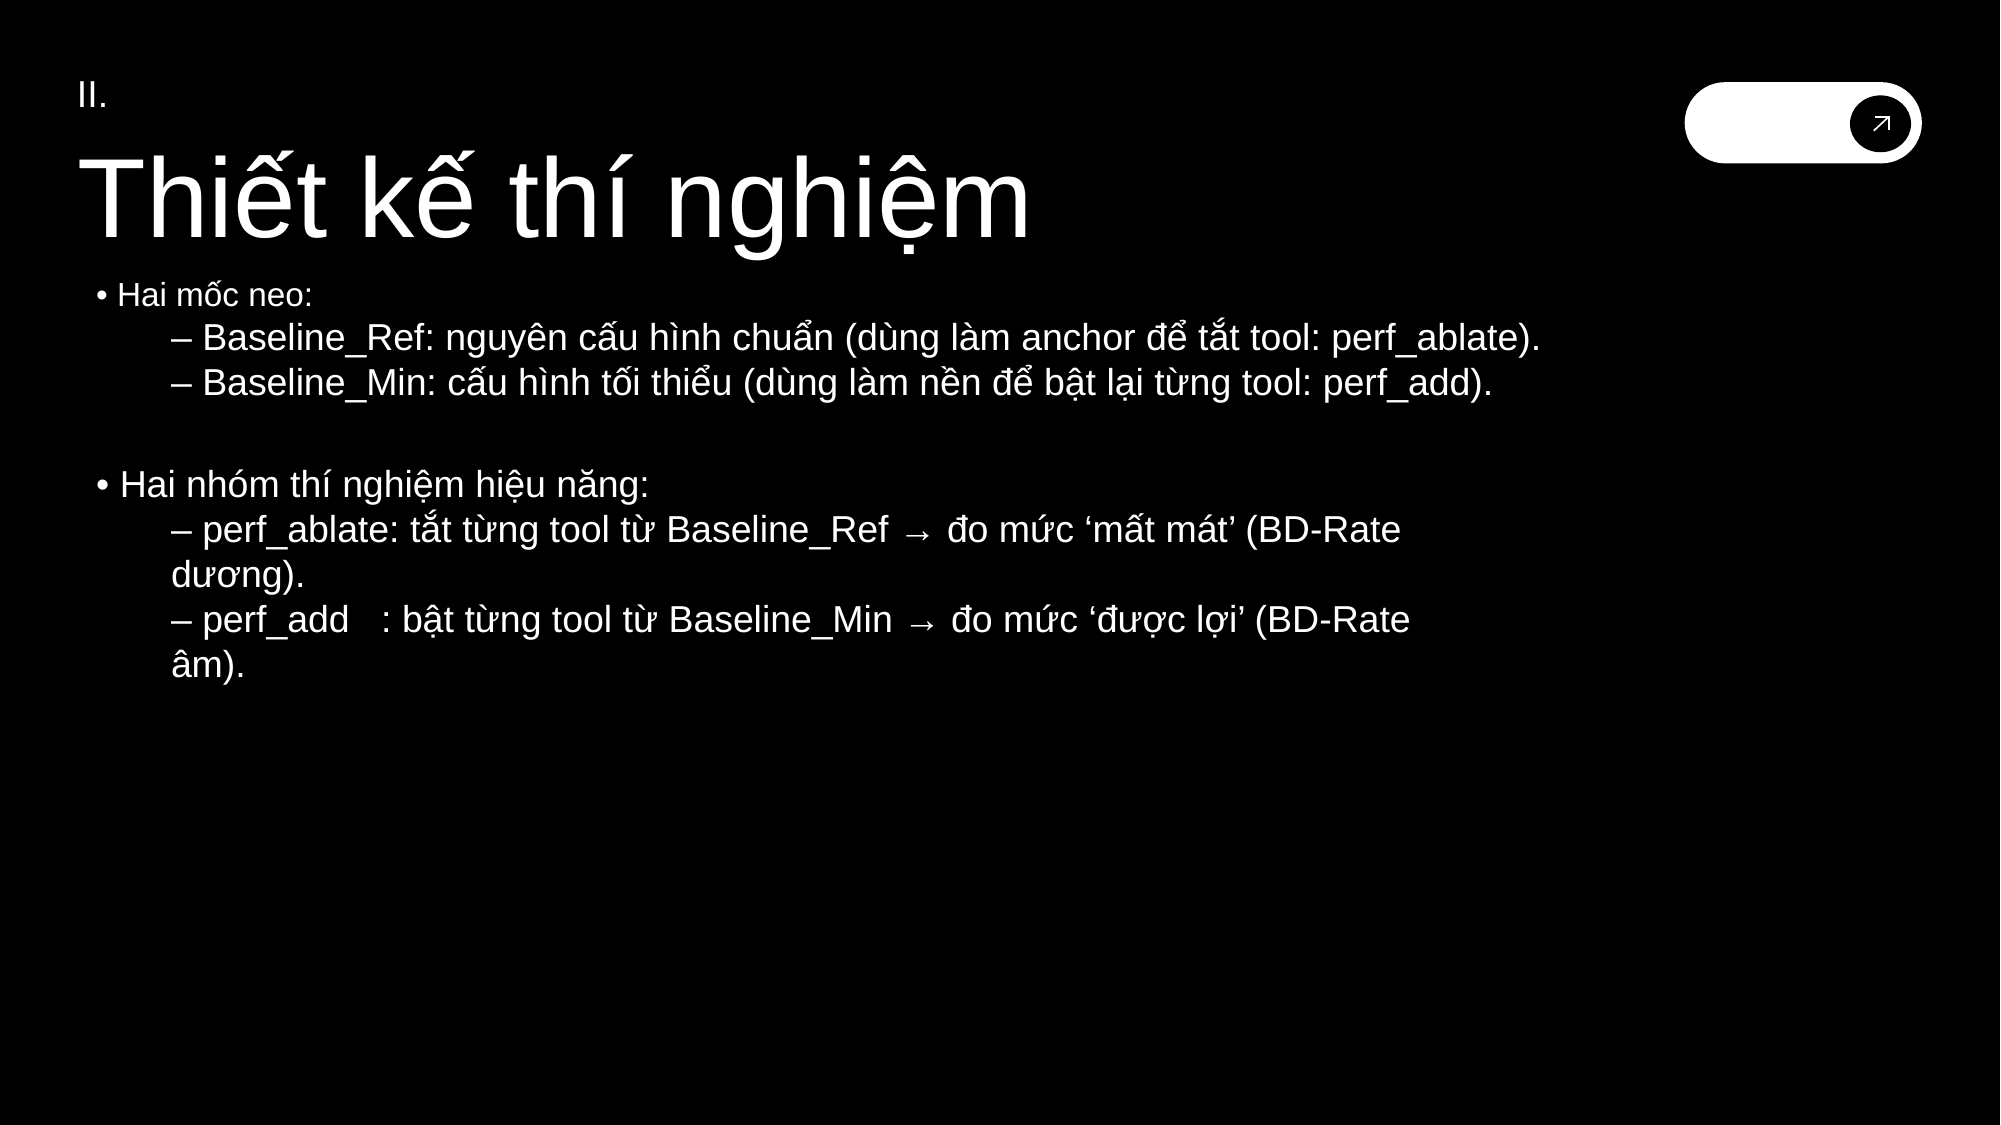

II.

Thiết kế thí nghiệm
• Hai mốc neo:
– Baseline_Ref: nguyên cấu hình chuẩn (dùng làm anchor để tắt tool: perf_ablate).
– Baseline_Min: cấu hình tối thiểu (dùng làm nền để bật lại từng tool: perf_add).

• Hai nhóm thí nghiệm hiệu năng:
– perf_ablate: tắt từng tool từ Baseline_Ref → đo mức ‘mất mát’ (BD‑Rate dương).
– perf_add   : bật từng tool từ Baseline_Min → đo mức ‘được lợi’ (BD‑Rate âm).